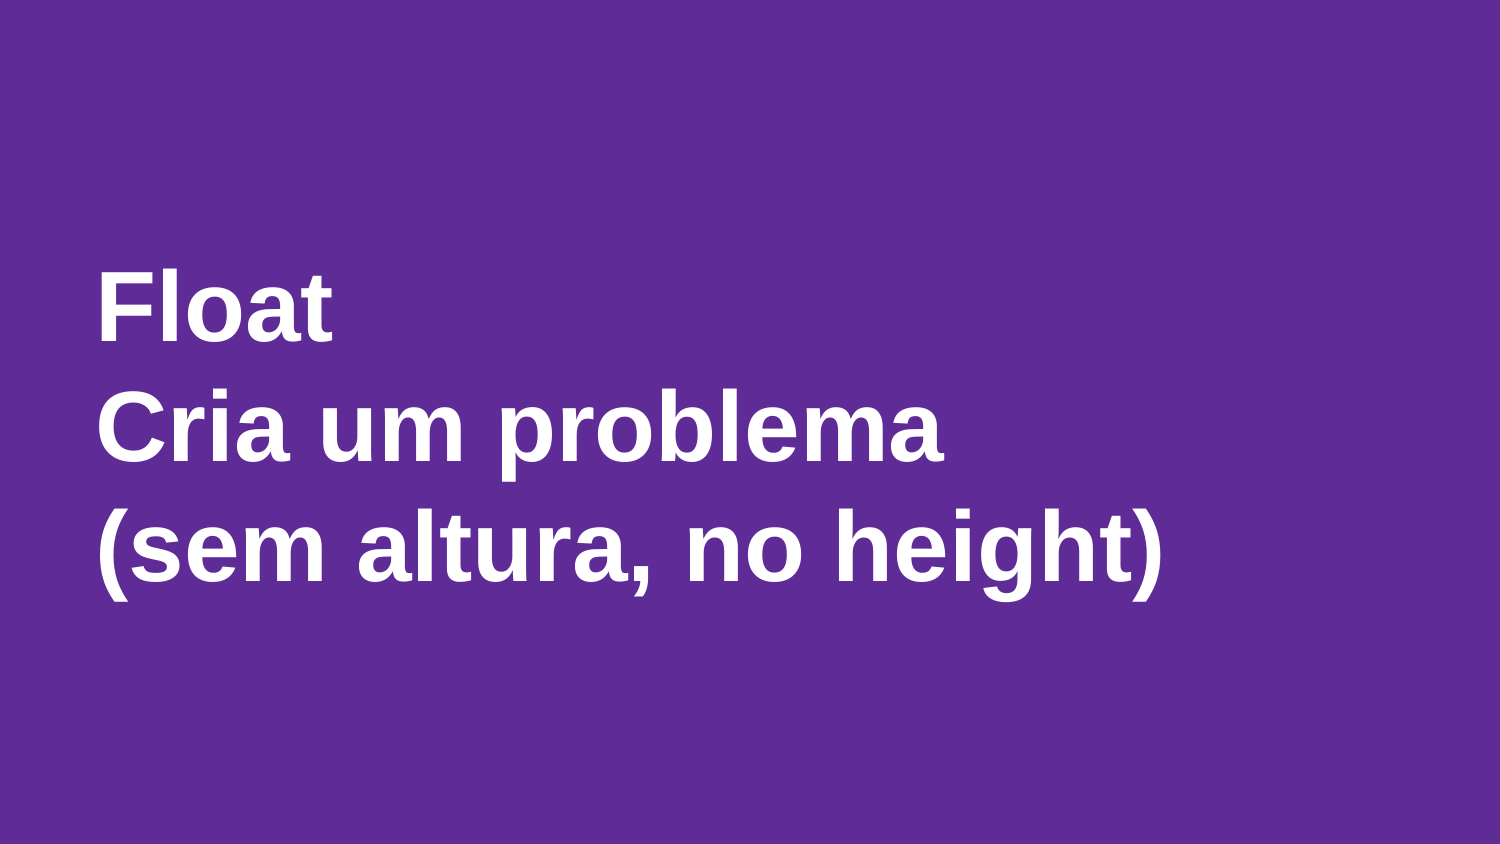

# Float Cria um problema (sem altura, no height)